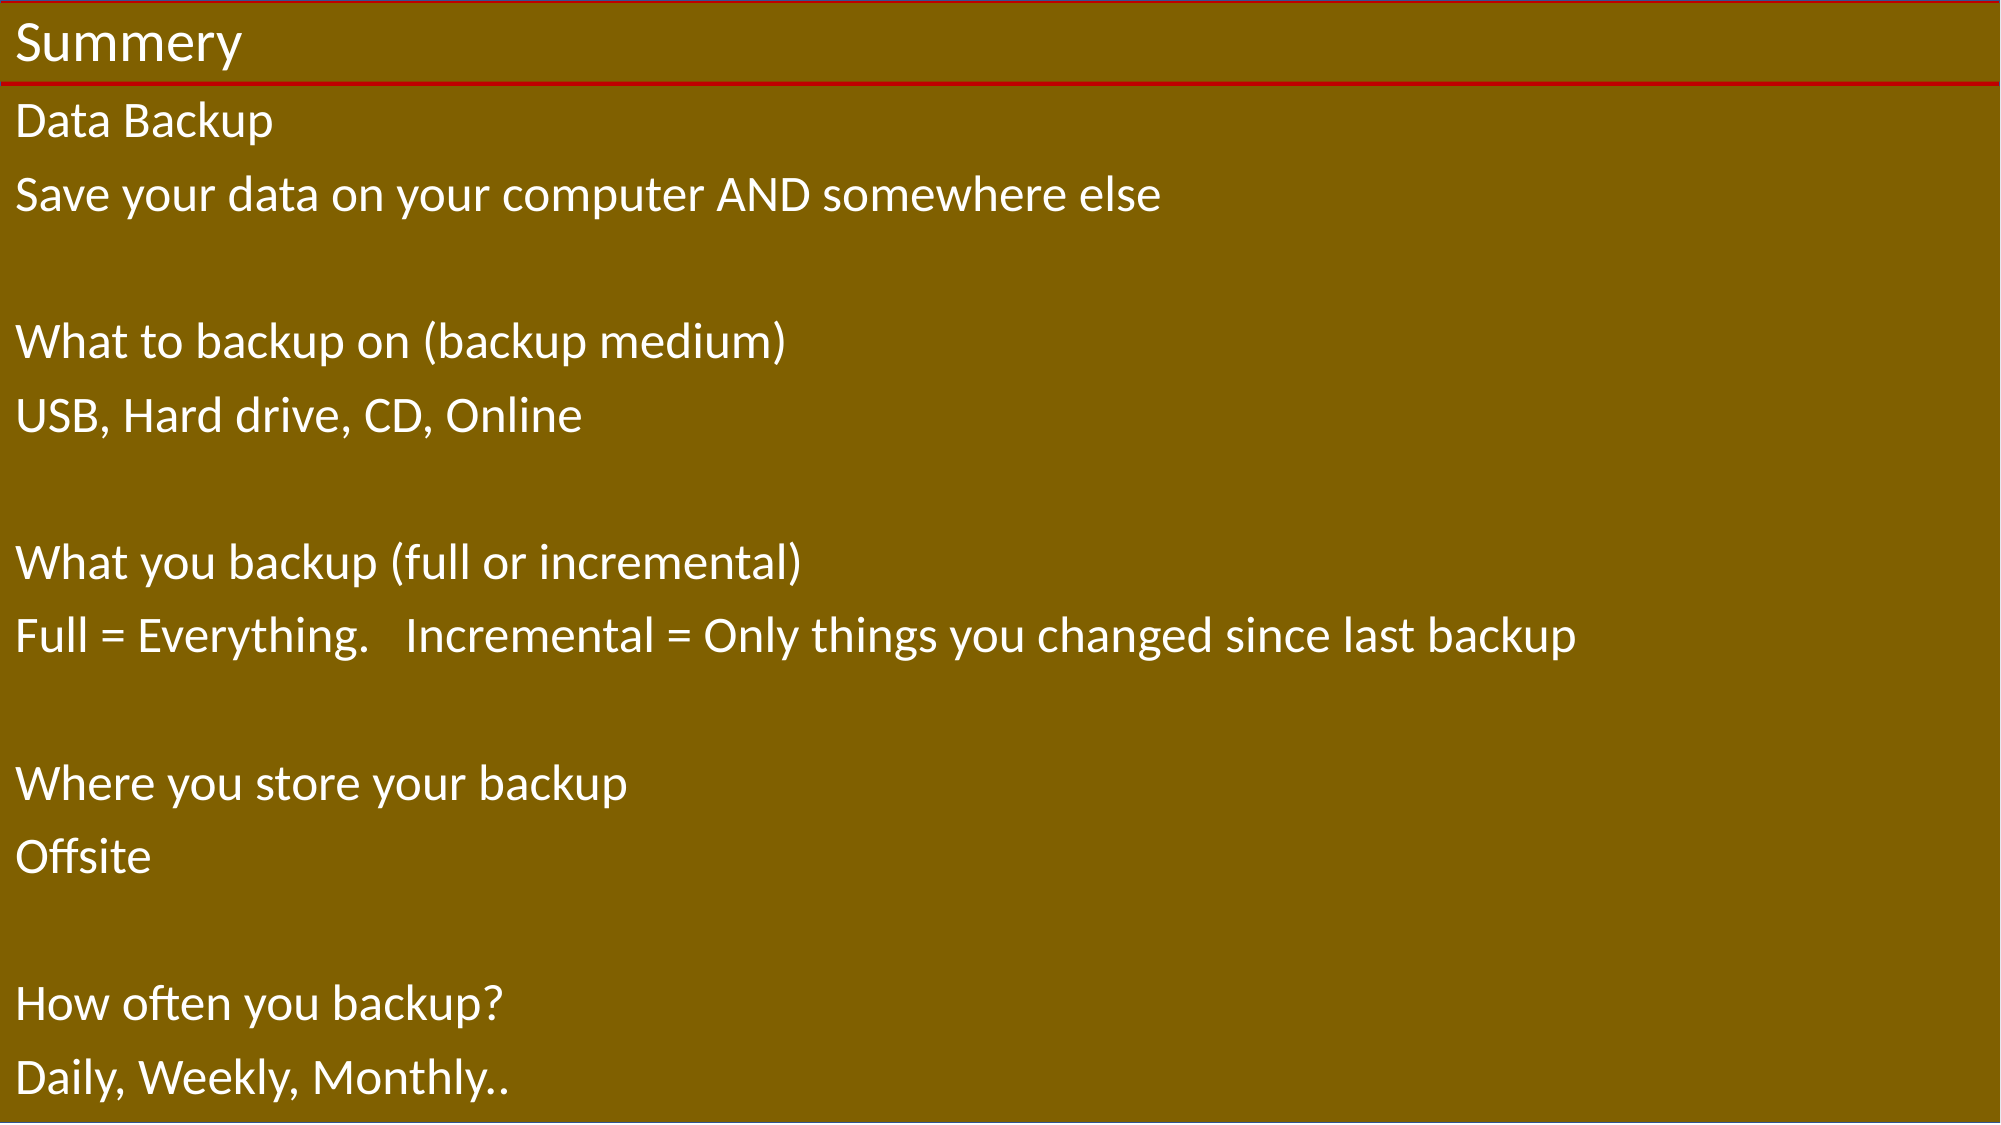

# Summery
Data Backup
Save your data on your computer AND somewhere else

What to backup on (backup medium)
USB, Hard drive, CD, Online

What you backup (full or incremental)
Full = Everything.   Incremental = Only things you changed since last backup

Where you store your backup
Offsite

How often you backup?
Daily, Weekly, Monthly..